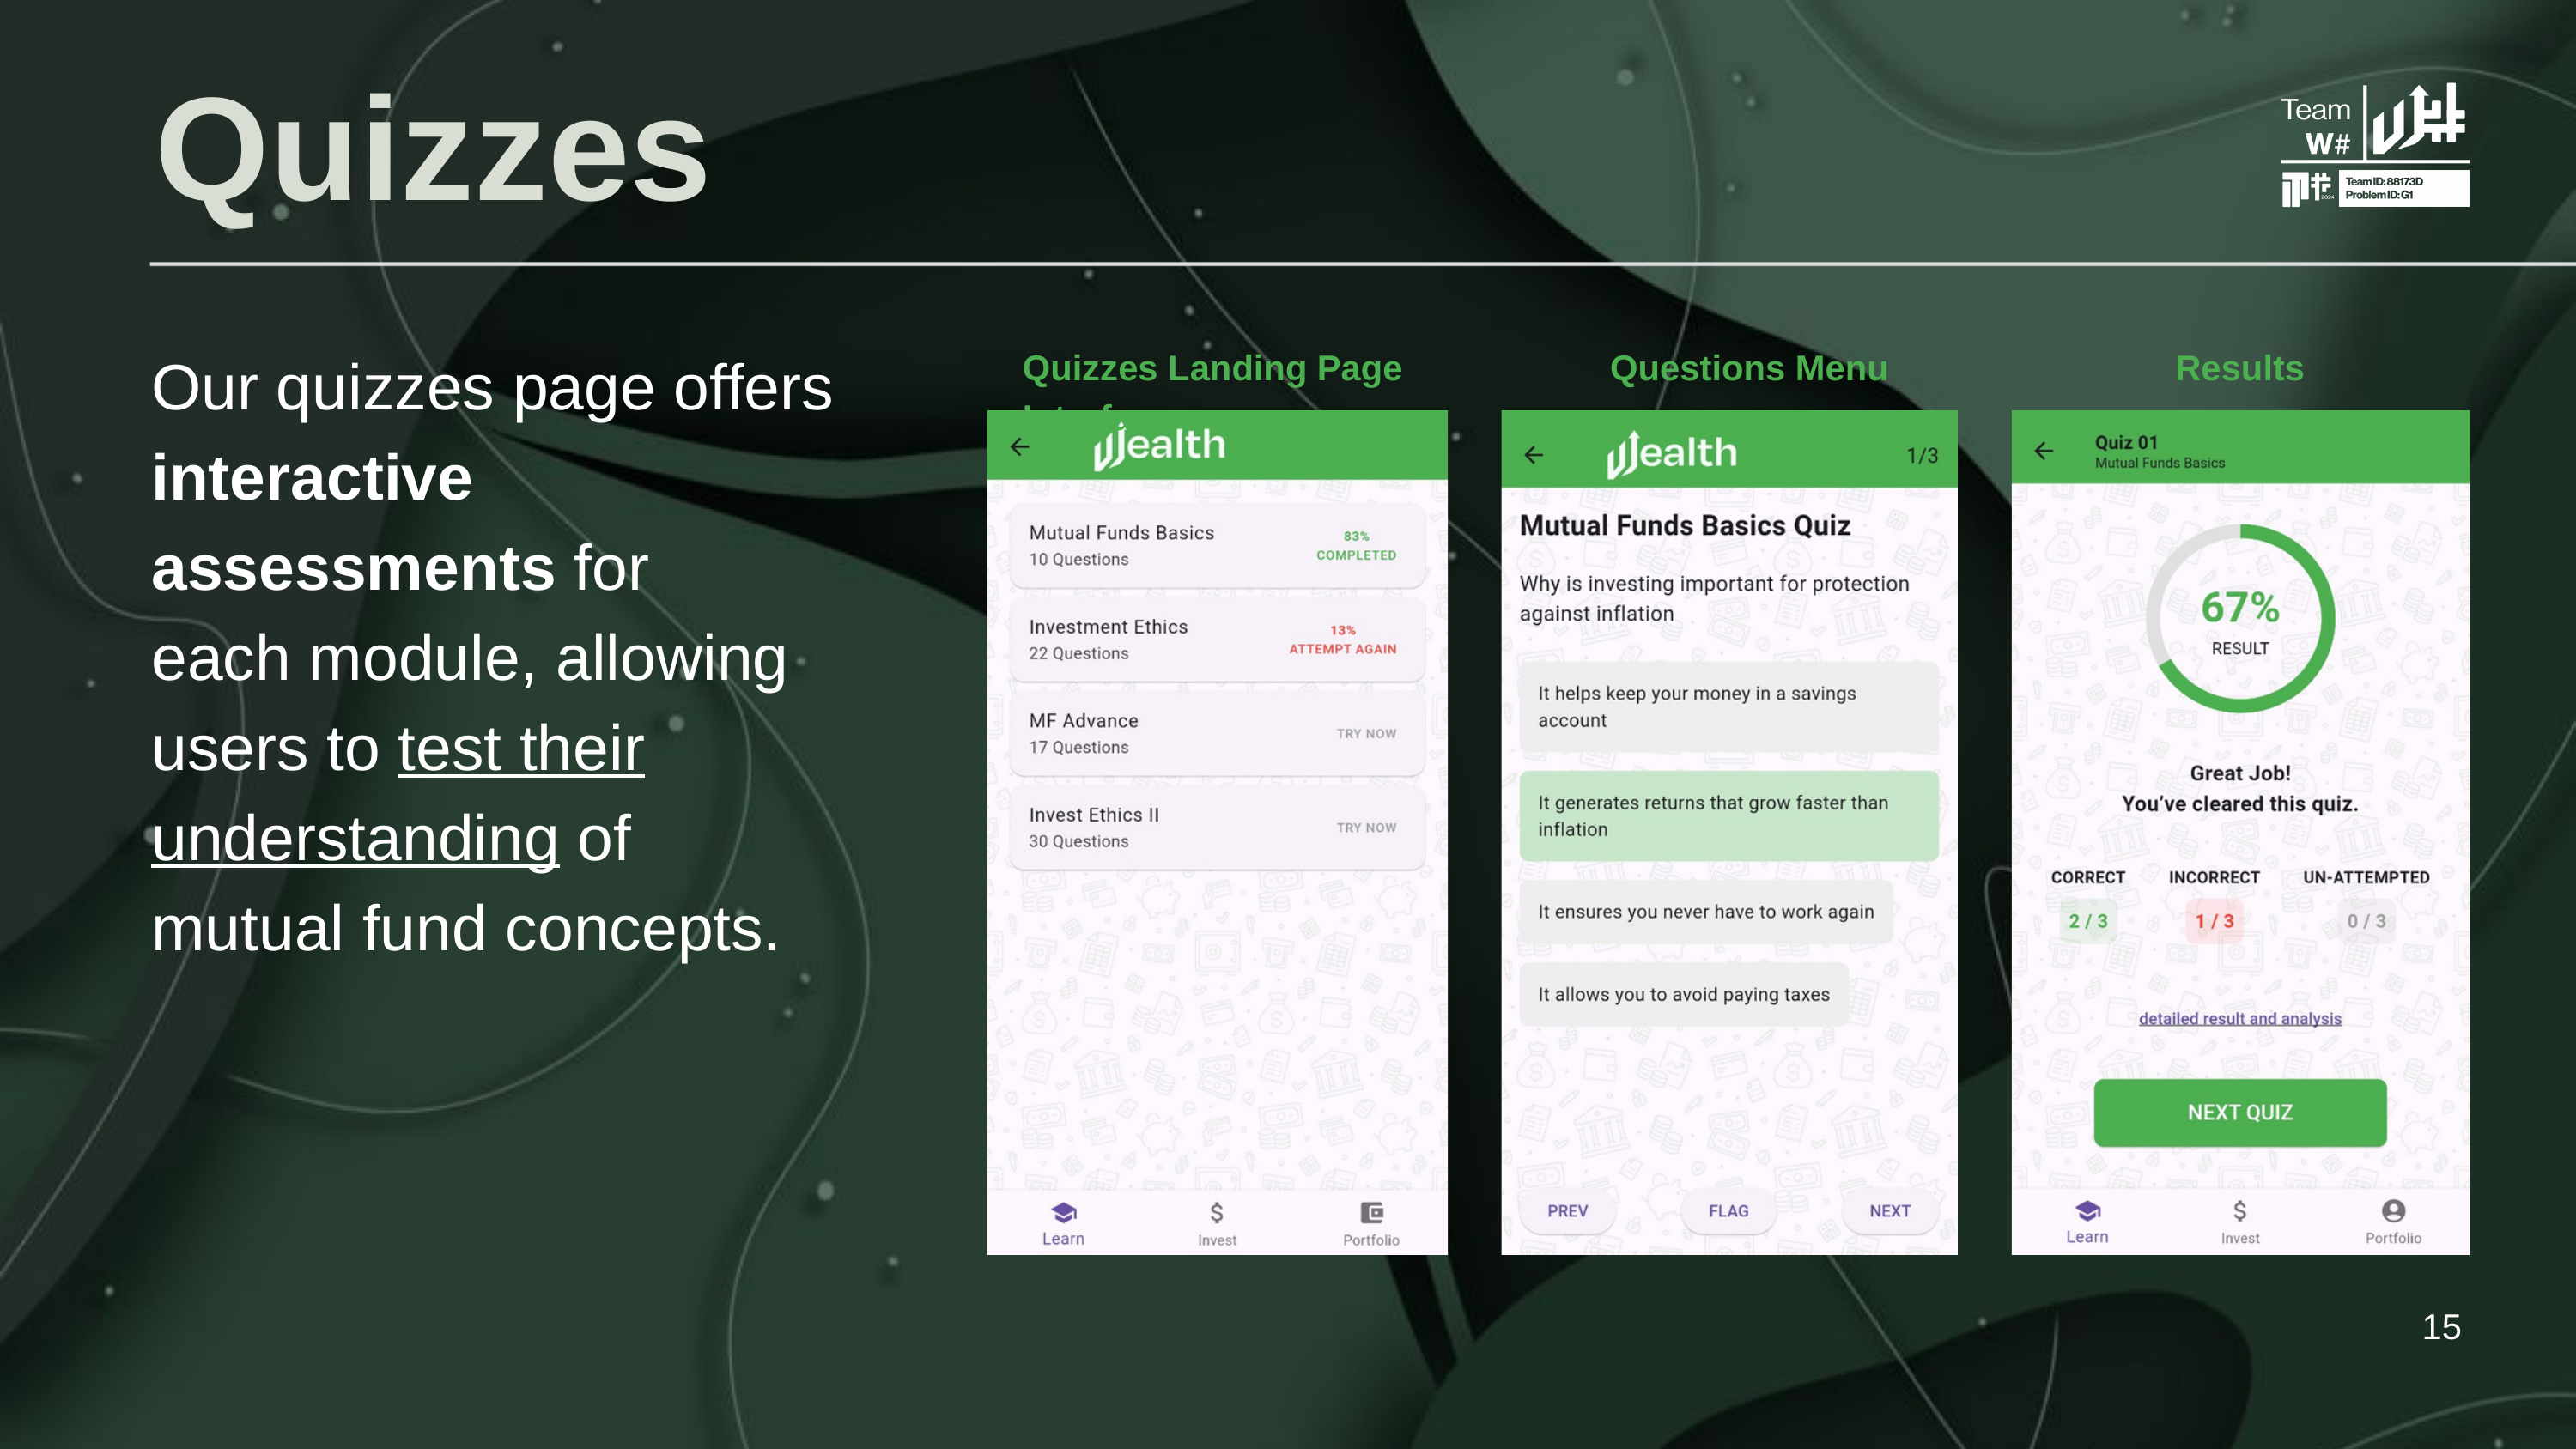

Quizzes
Our quizzes page offers interactive assessments for
each module, allowing users to test their understanding of mutual fund concepts.
Quizzes Landing Page                     Questions Menu                             Results Interface

15